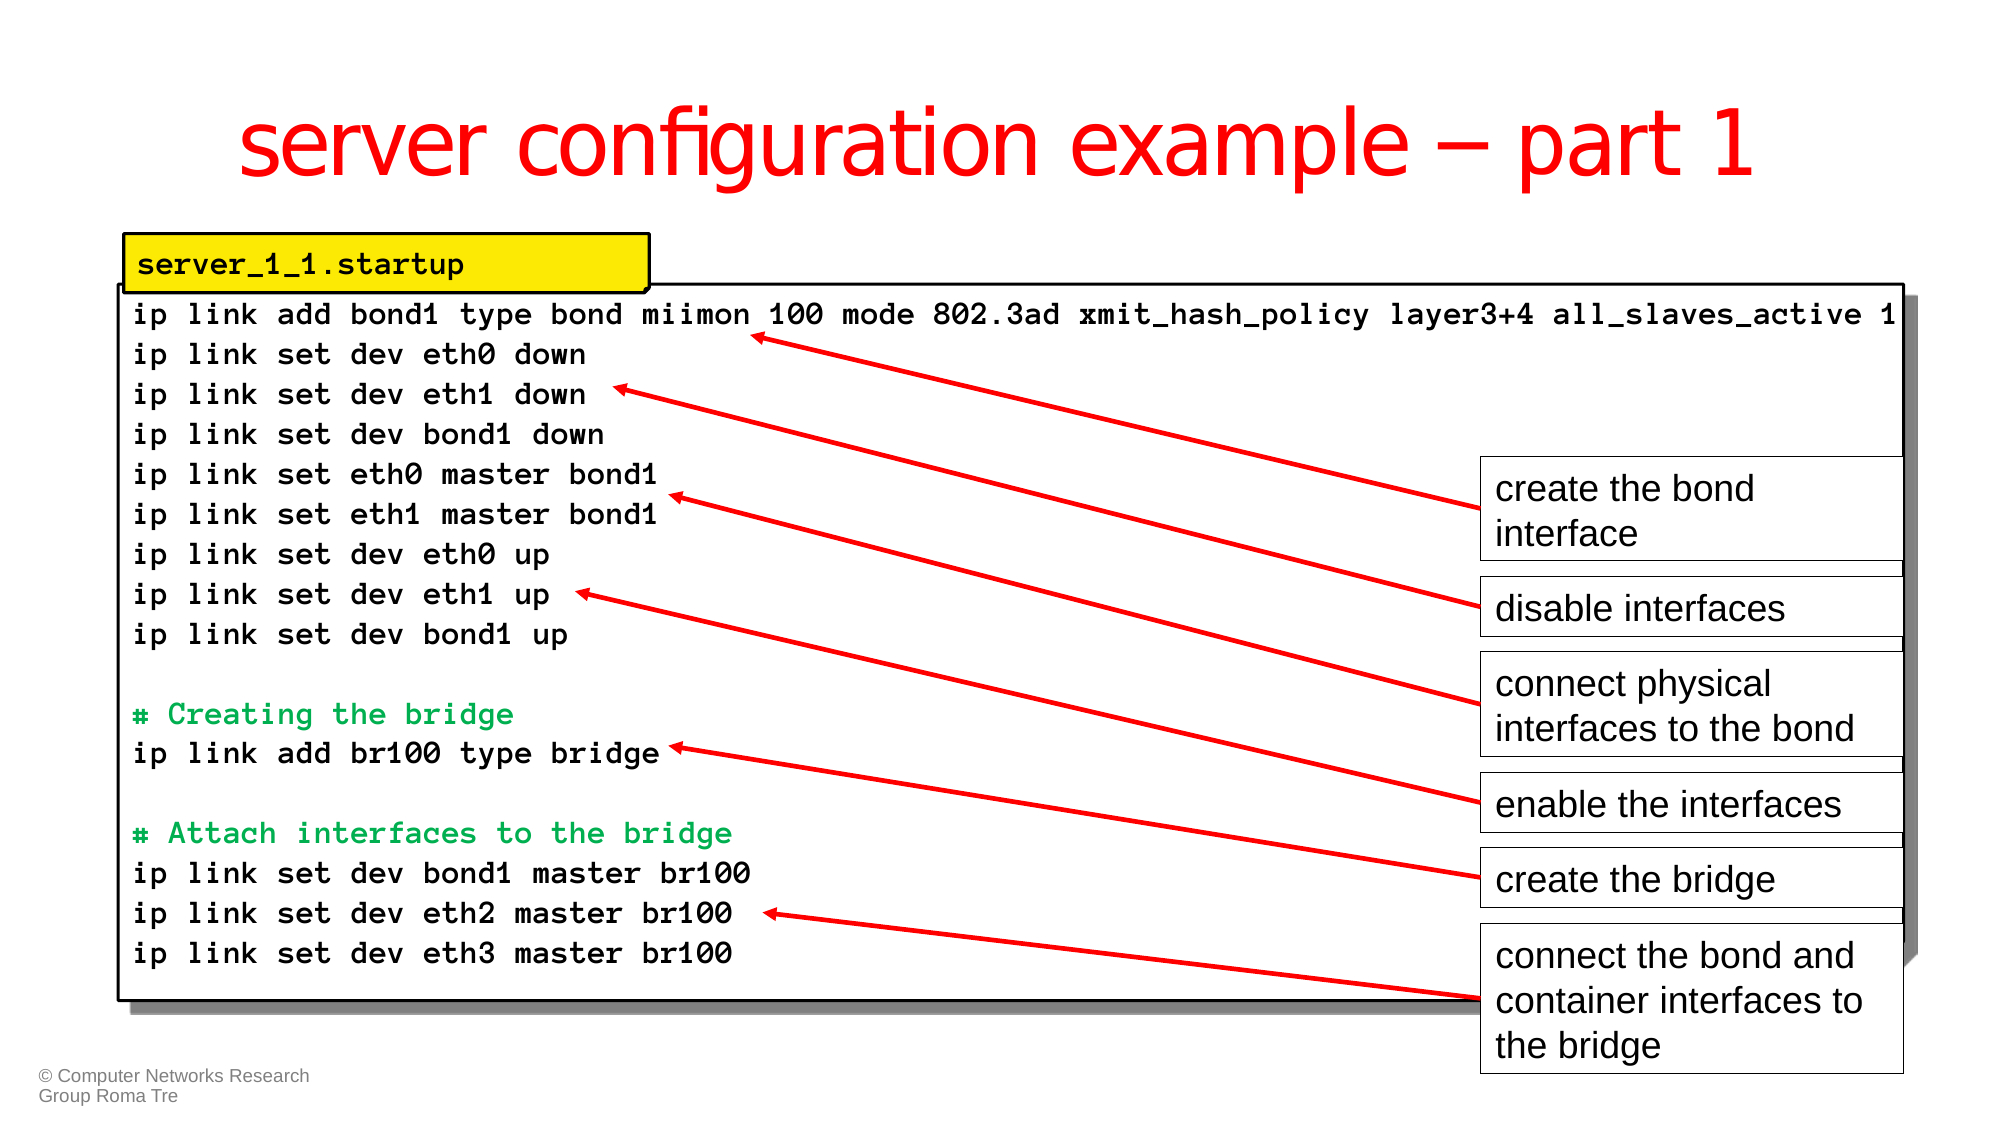

# server configuration example – part 1
server_1_1.startup
ip link add bond1 type bond miimon 100 mode 802.3ad xmit_hash_policy layer3+4 all_slaves_active 1
ip link set dev eth0 down
ip link set dev eth1 down
ip link set dev bond1 down
ip link set eth0 master bond1
ip link set eth1 master bond1
ip link set dev eth0 up
ip link set dev eth1 up
ip link set dev bond1 up

# Creating the bridge
ip link add br100 type bridge

# Attach interfaces to the bridge
ip link set dev bond1 master br100
ip link set dev eth2 master br100
ip link set dev eth3 master br100
create the bond interface
disable interfaces
connect physical interfaces to the bond
enable the interfaces
create the bridge
connect the bond and container interfaces to the bridge